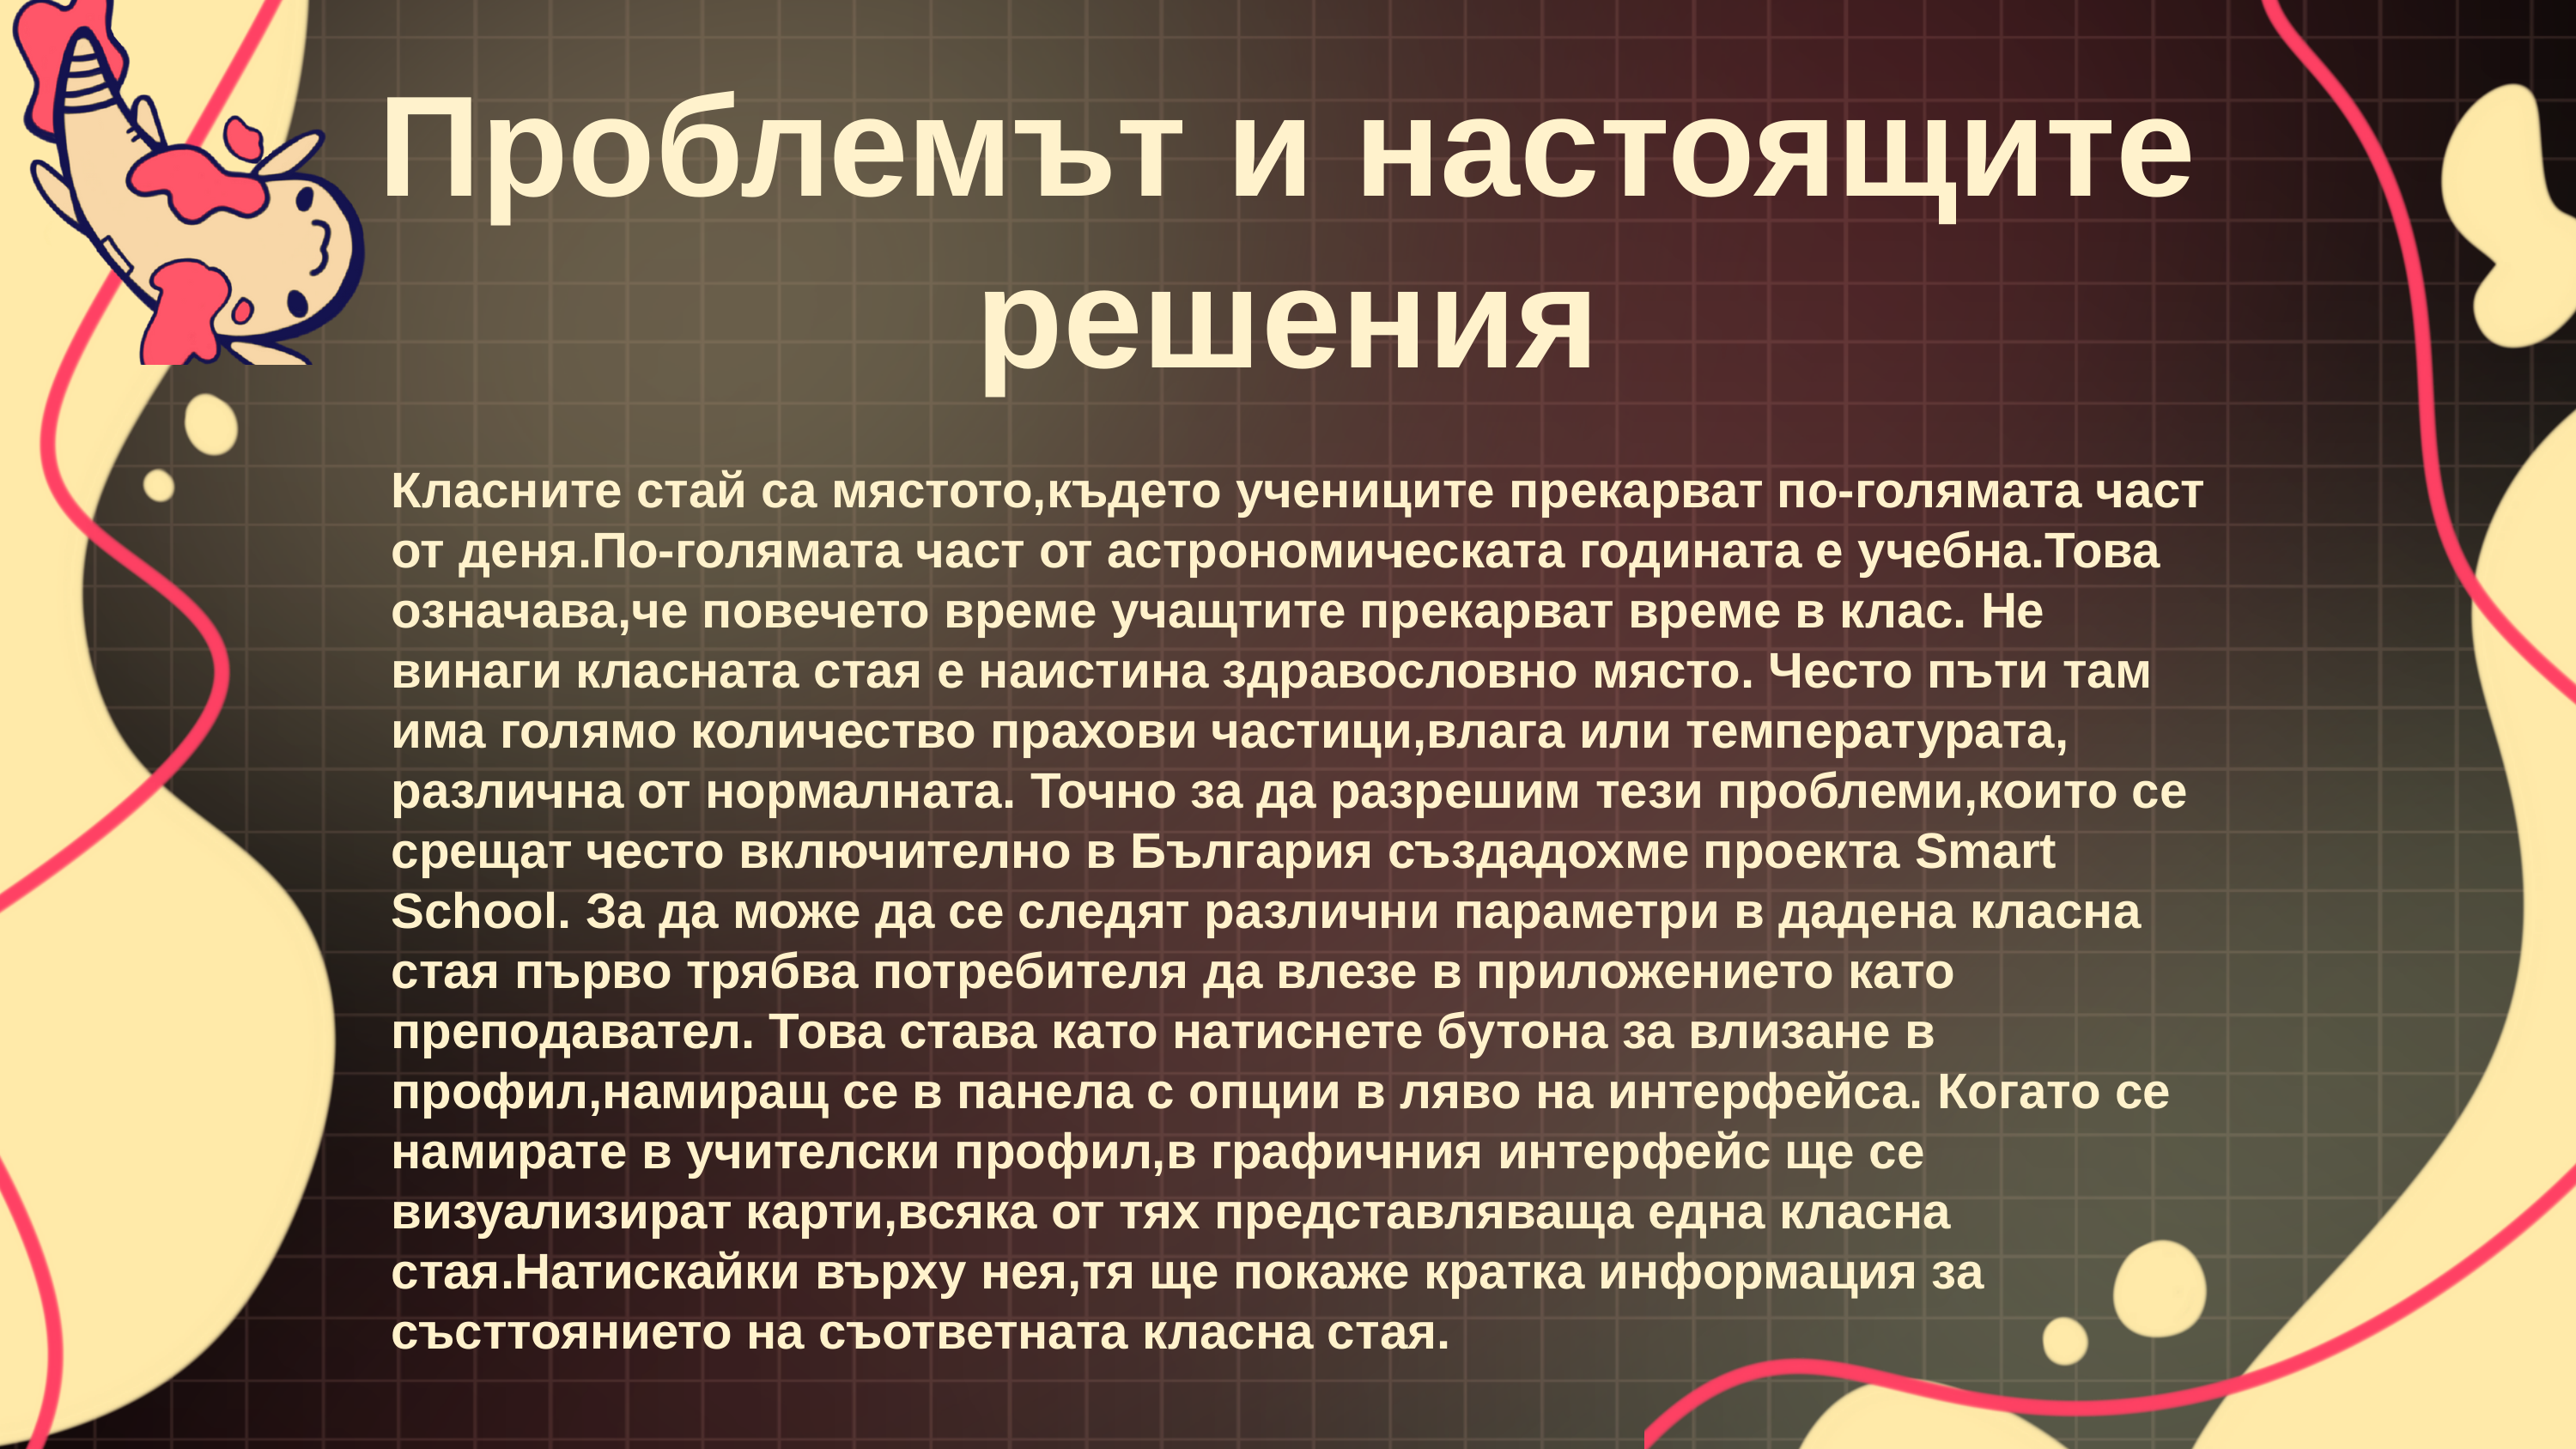

Проблемът и настоящите решения
Класните стай са мястото,където учениците прекарват по-голямата част от деня.По-голямата част от астрономическата годината е учебна.Това означава,че повечето време учащтите прекарват време в клас. Не винаги класната стая е наистина здравословно място. Често пъти там има голямо количество прахови частици,влага или температурата, различна от нормалната. Точно за да разрешим тези проблеми,които се срещат често включително в България създадохме проекта Smart School. За да може да се следят различни параметри в дадена класна стая първо трябва потребителя да влезе в приложението като преподавател. Това става като натиснете бутона за влизане в профил,намиращ се в панела с опции в ляво на интерфейса. Когато се намирате в учителски профил,в графичния интерфейс ще се визуализират карти,всяка от тях представляваща една класна стая.Натискайки върху нея,тя ще покаже кратка информация за състтоянието на съответната класна стая.